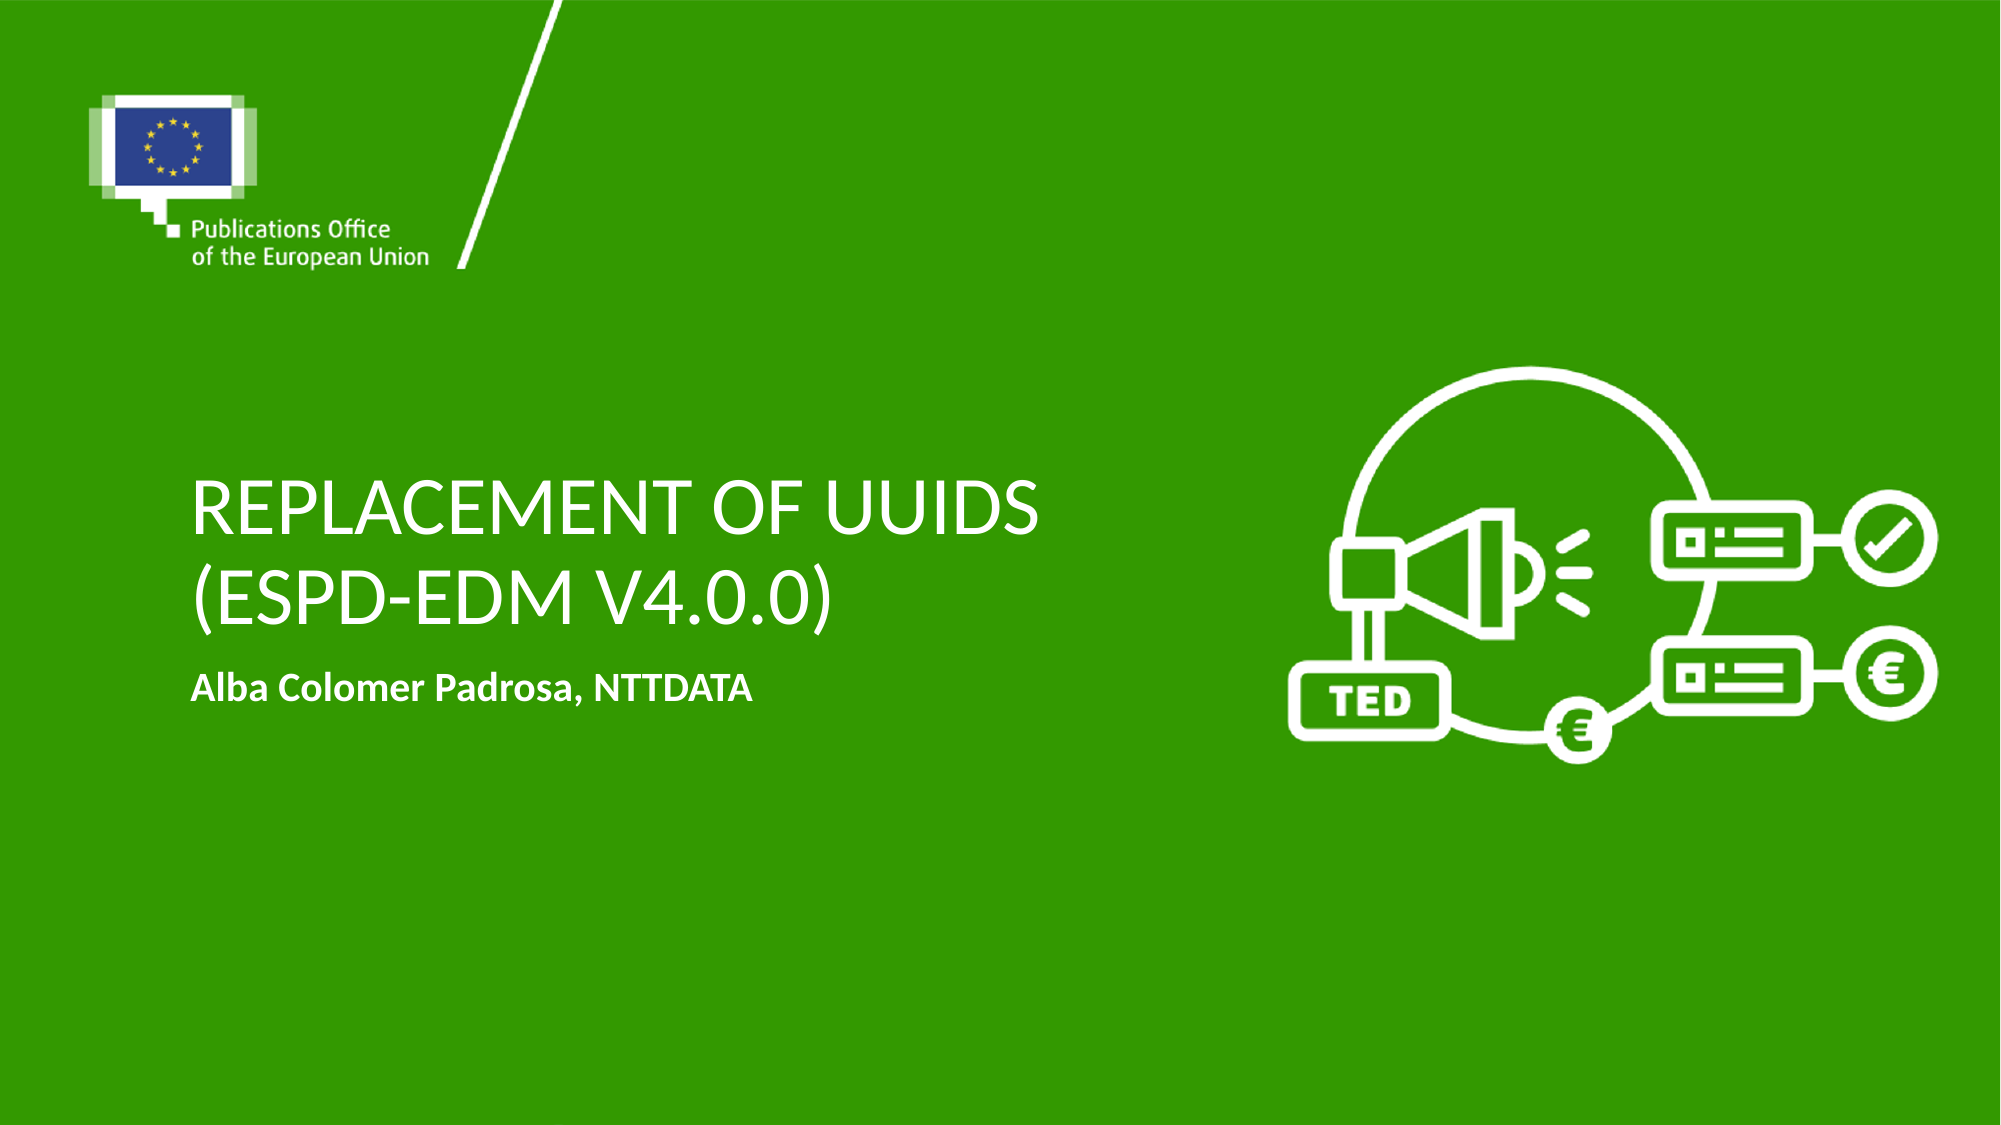

# REPLACEMENT of UUIDs (ESPD-EDM v4.0.0)
Alba Colomer Padrosa, NTTDATA